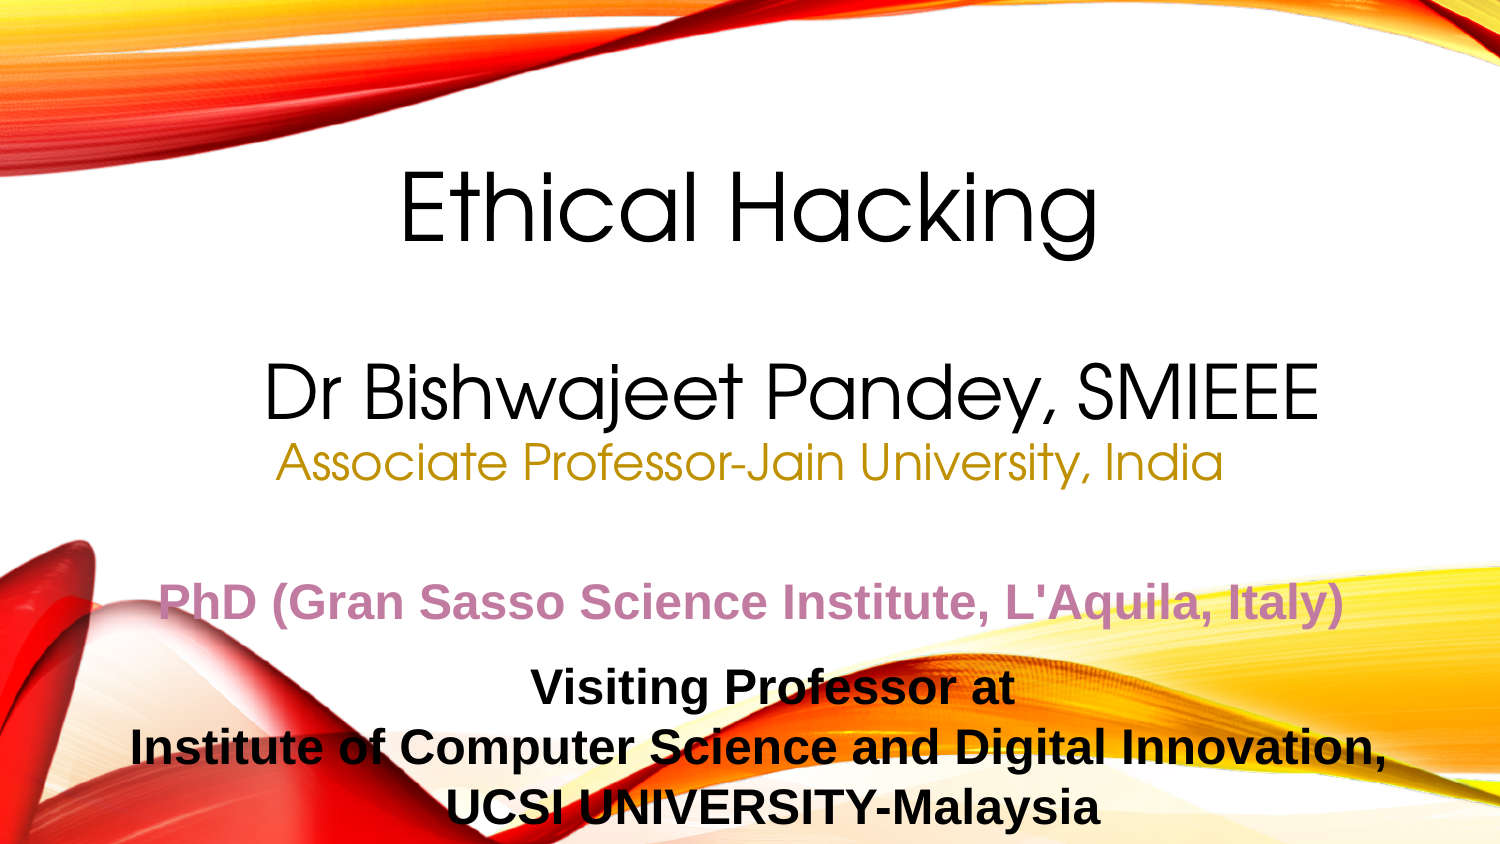

# Ethical Hacking
Dr Bishwajeet Pandey, SMIEEE

Associate Professor-Jain University, India
PhD (Gran Sasso Science Institute, L'Aquila, Italy)
Visiting Professor at
Institute of Computer Science and Digital Innovation,
UCSI UNIVERSITY-Malaysia